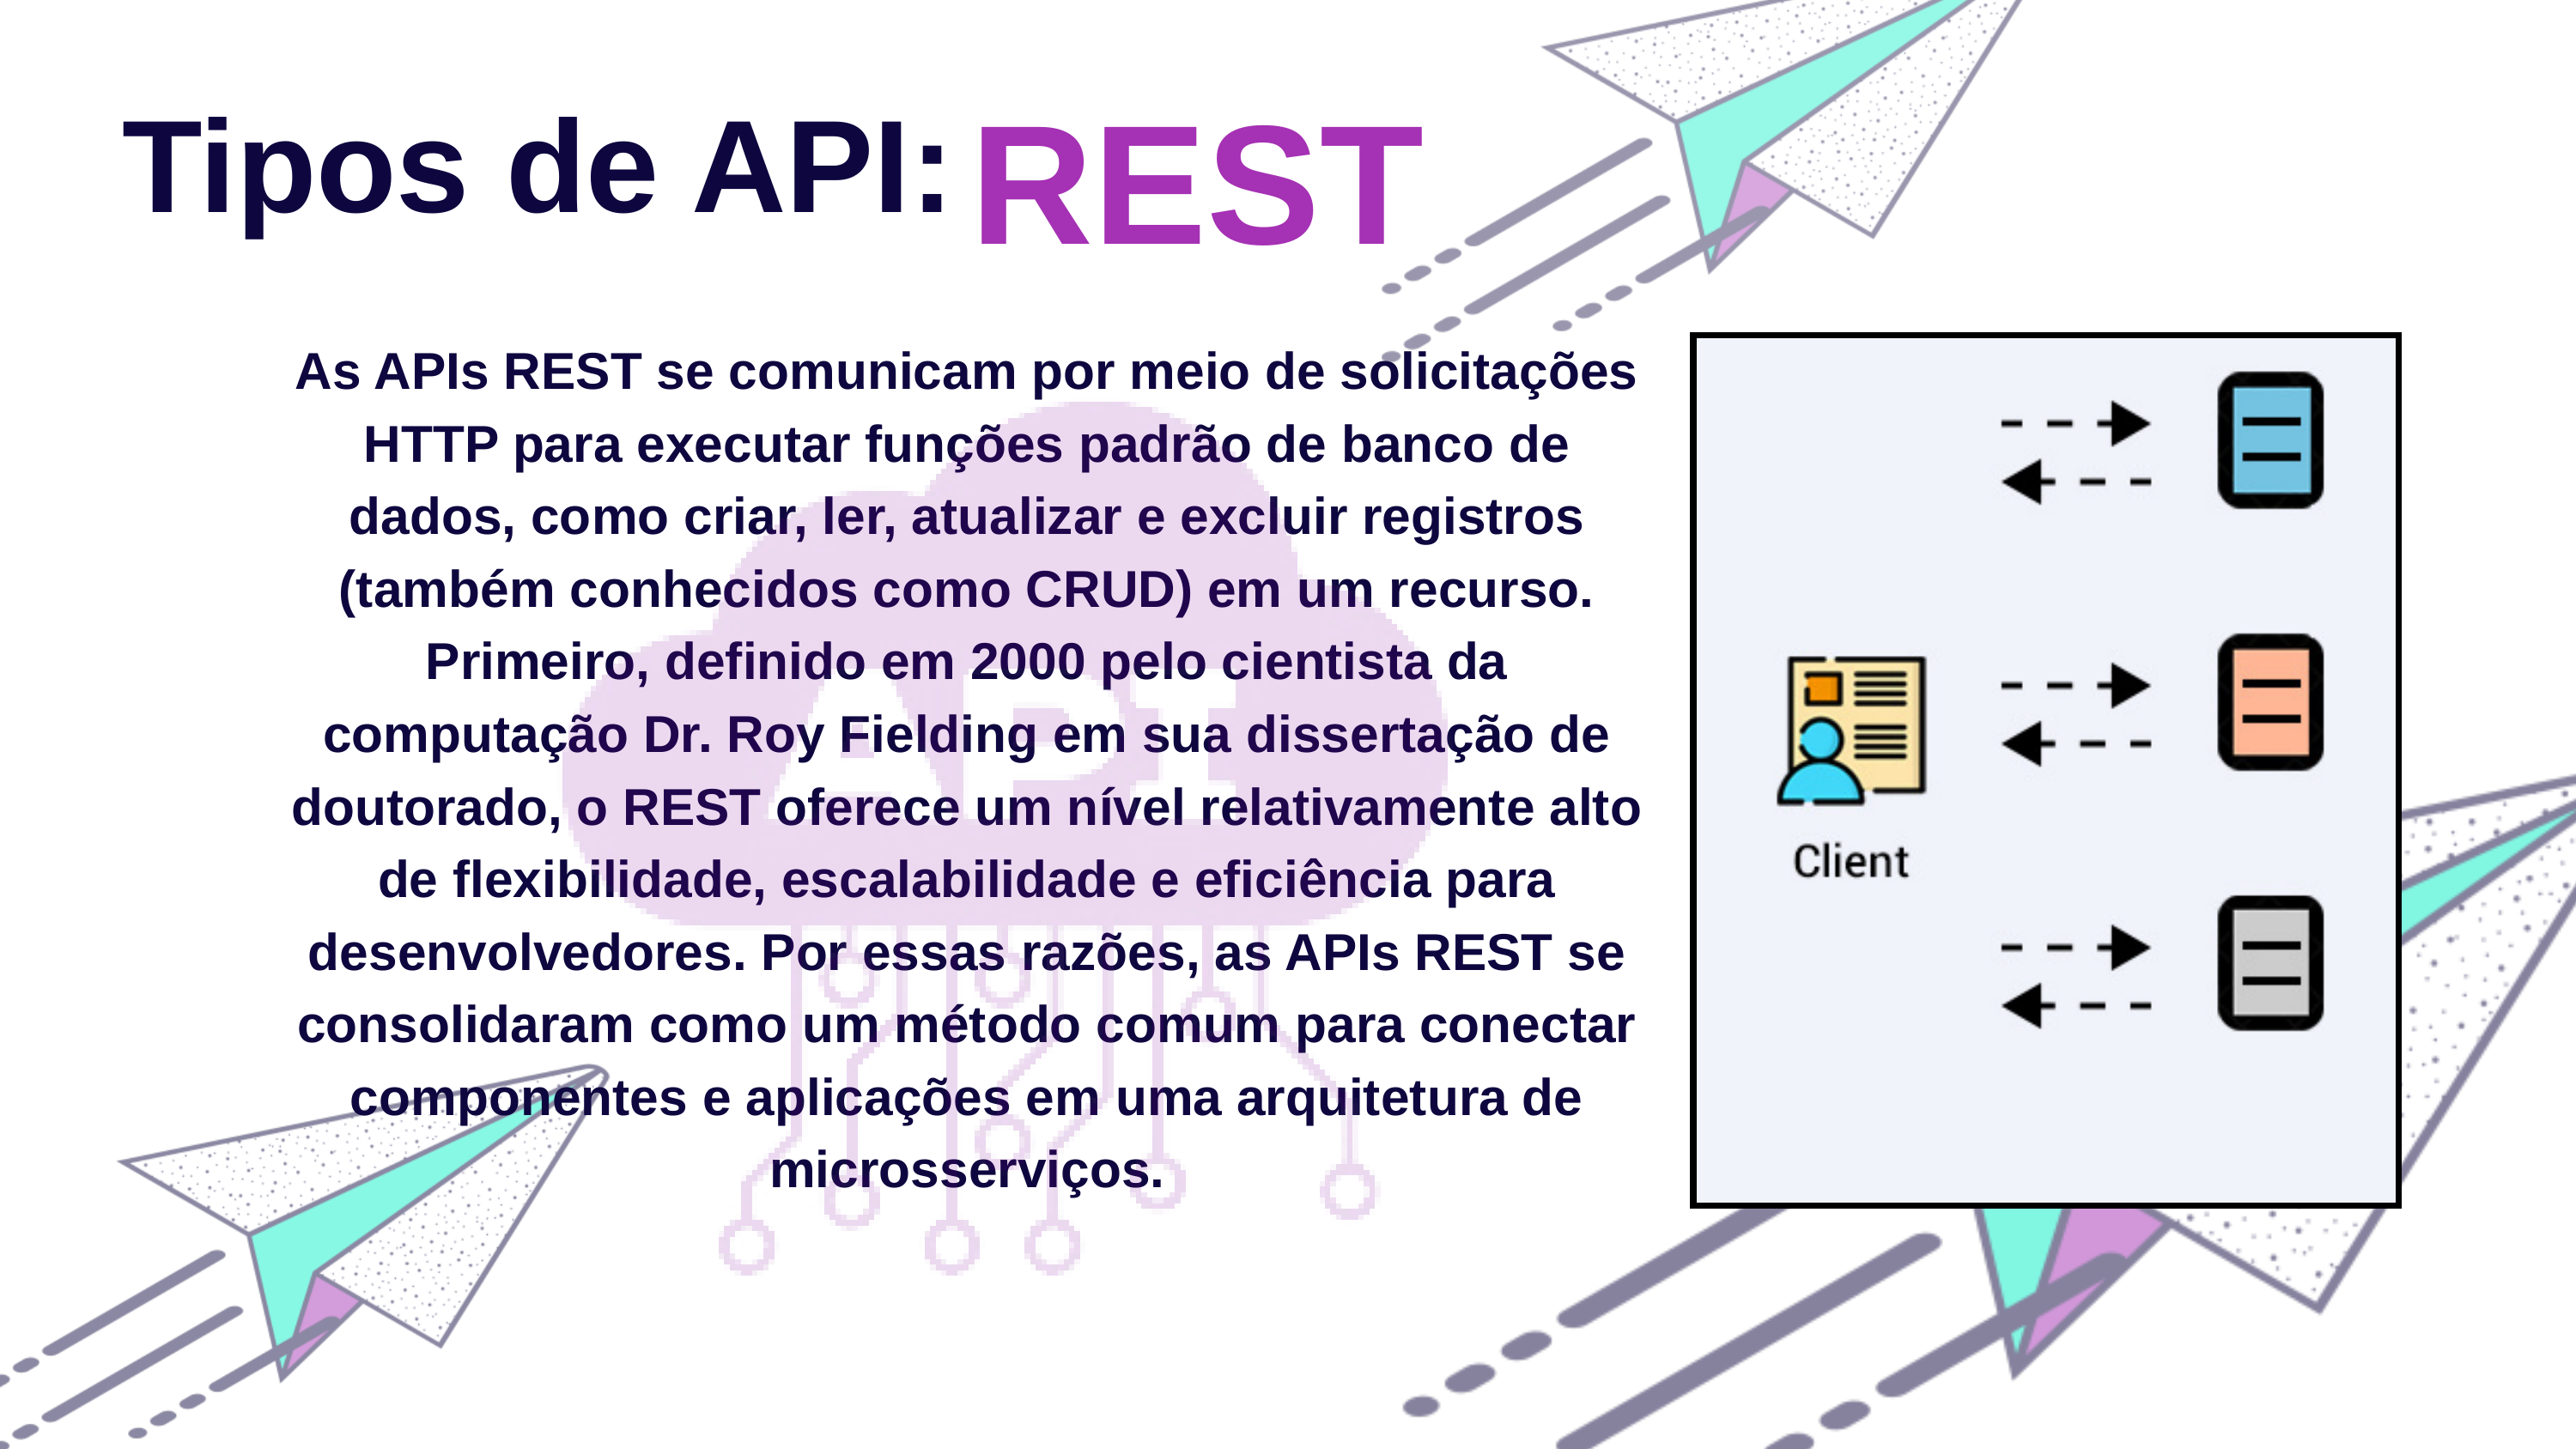

REST
Tipos de API:
As APIs REST se comunicam por meio de solicitações HTTP para executar funções padrão de banco de dados, como criar, ler, atualizar e excluir registros (também conhecidos como CRUD) em um recurso.
Primeiro, definido em 2000 pelo cientista da computação Dr. Roy Fielding em sua dissertação de doutorado, o REST oferece um nível relativamente alto de flexibilidade, escalabilidade e eficiência para desenvolvedores. Por essas razões, as APIs REST se consolidaram como um método comum para conectar componentes e aplicações em uma arquitetura de microsserviços.